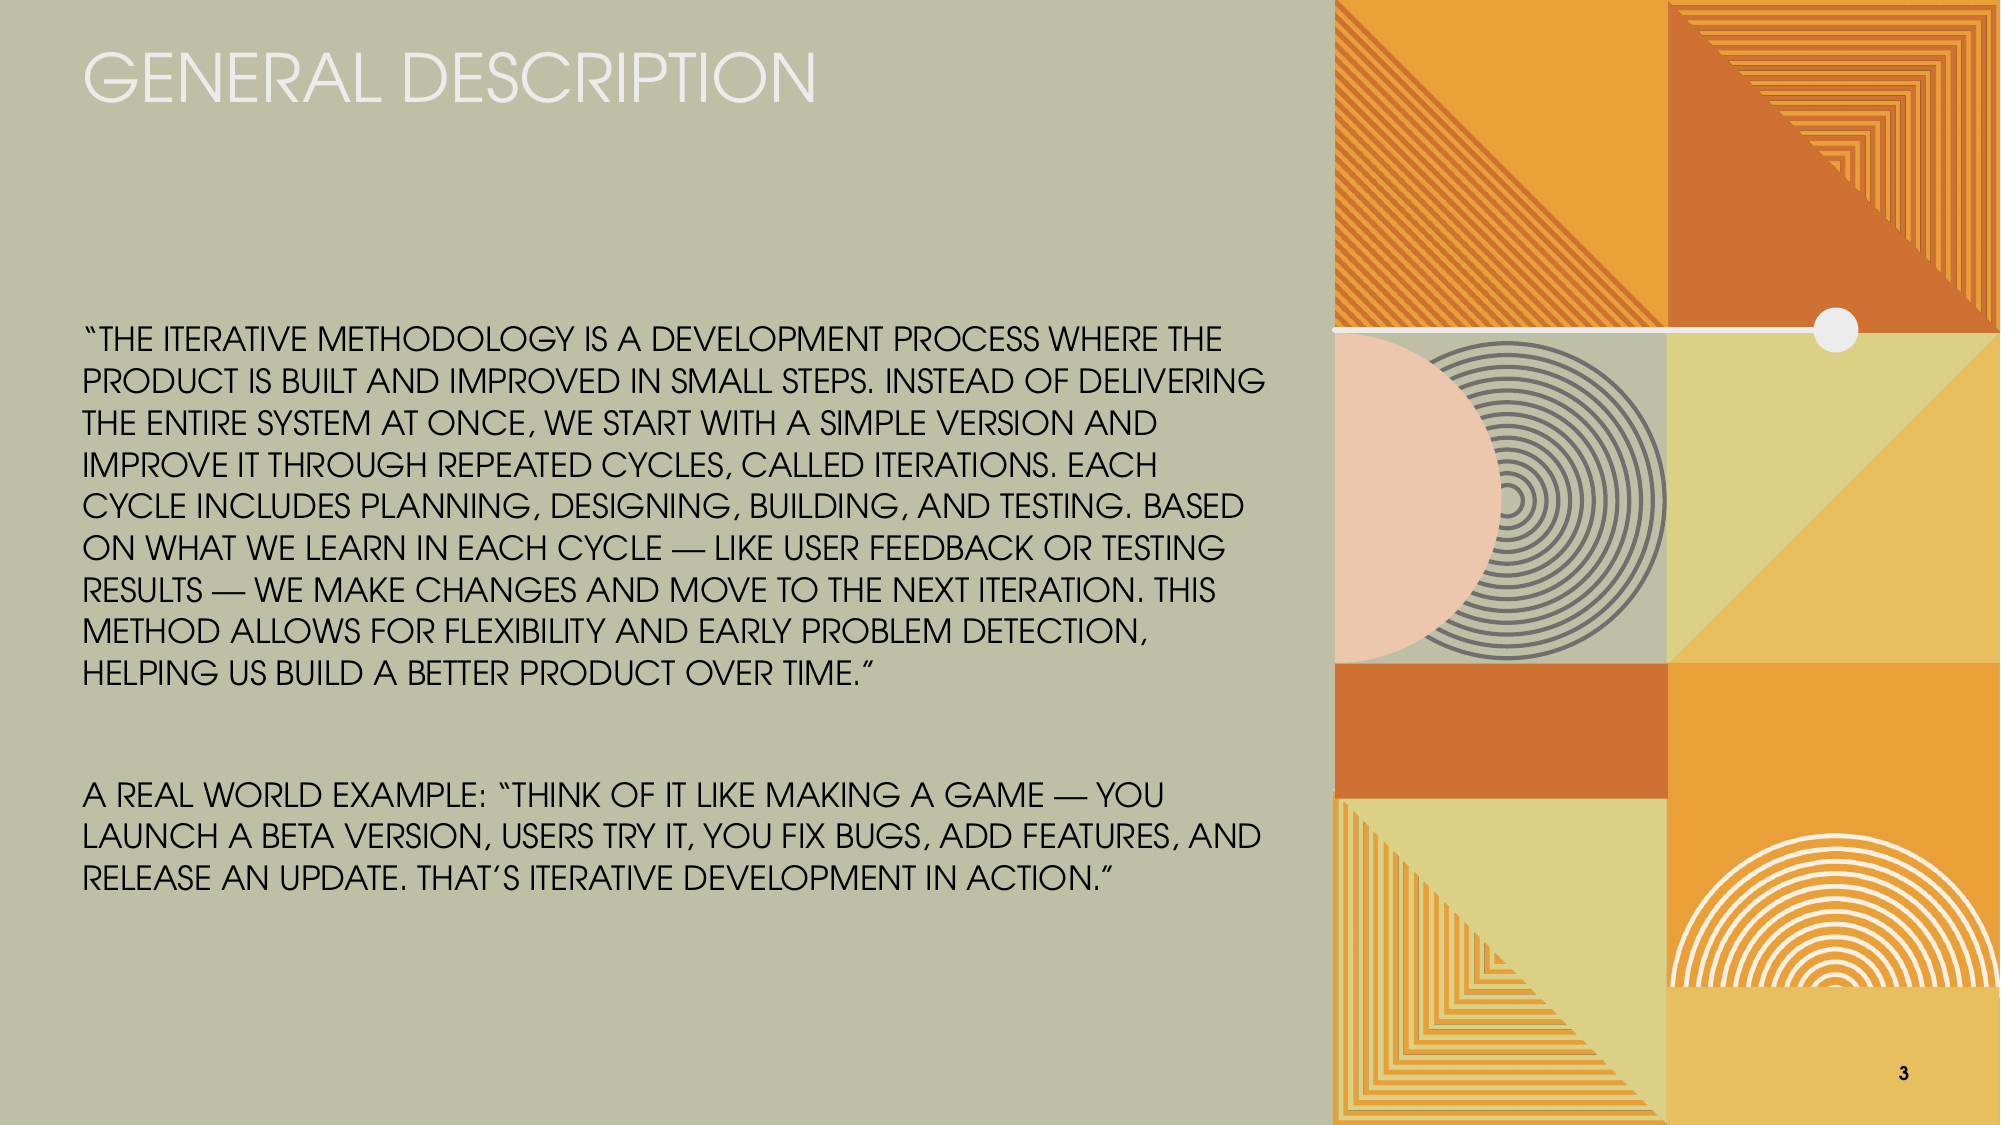

# General Description
“The Iterative methodology is a development process where the product is built and improved in small steps. Instead of delivering the entire system at once, we start with a simple version and improve it through repeated cycles, called iterations. Each cycle includes planning, designing, building, and testing. Based on what we learn in each cycle — like user feedback or testing results — we make changes and move to the next iteration. This method allows for flexibility and early problem detection, helping us build a better product over time.”

A real world example: “Think of it like making a game — you launch a beta version, users try it, you fix bugs, add features, and release an update. That’s iterative development in action.”
3